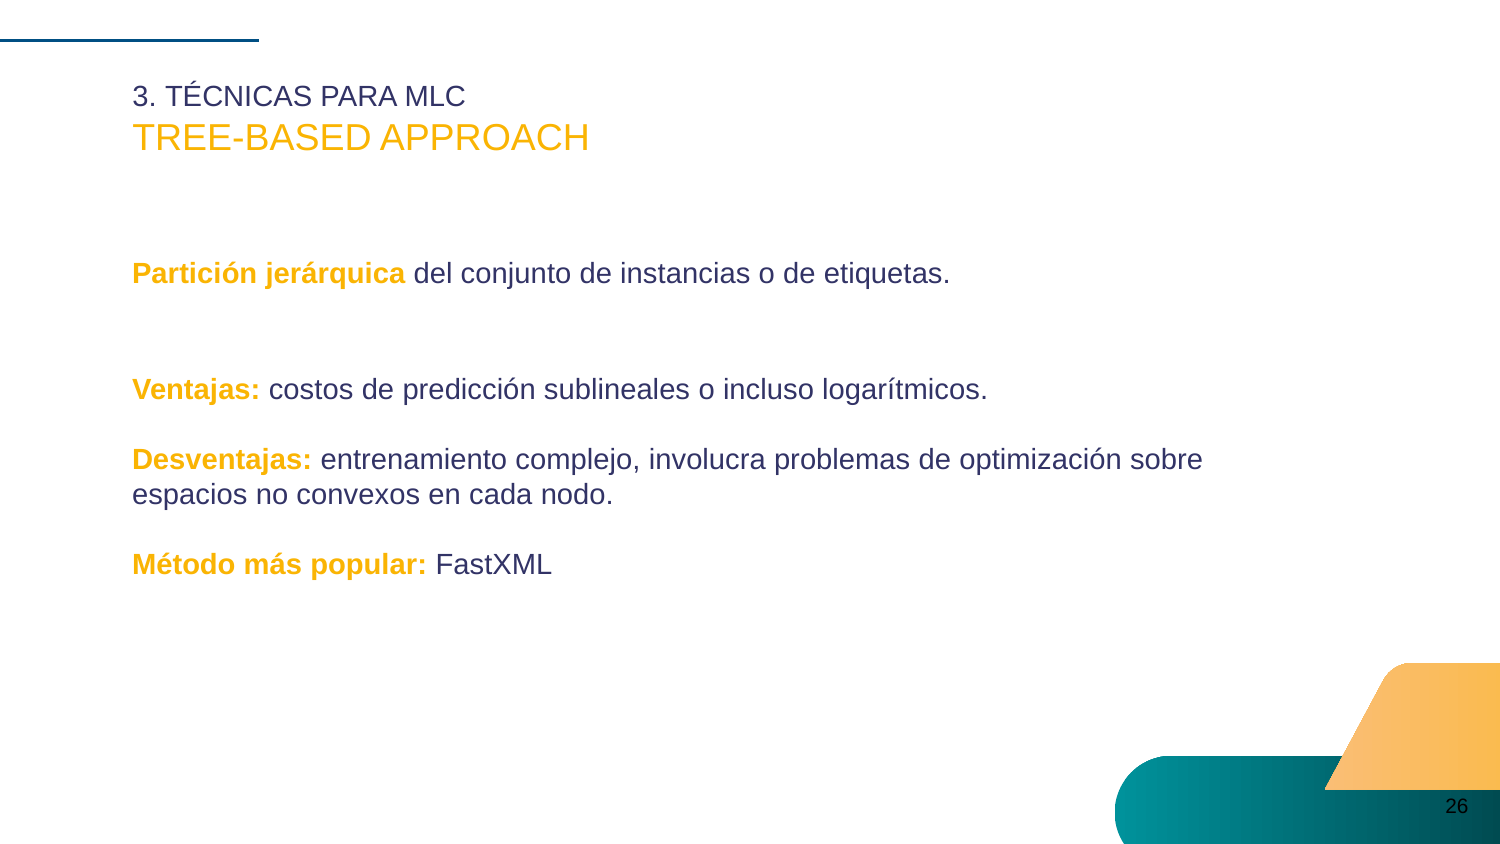

3. TÉCNICAS PARA MLC
TREE-BASED APPROACH
Partición jerárquica del conjunto de instancias o de etiquetas.

Ventajas: costos de predicción sublineales o incluso logarítmicos.

Desventajas: entrenamiento complejo, involucra problemas de optimización sobre espacios no convexos en cada nodo.

Método más popular: FastXML
26